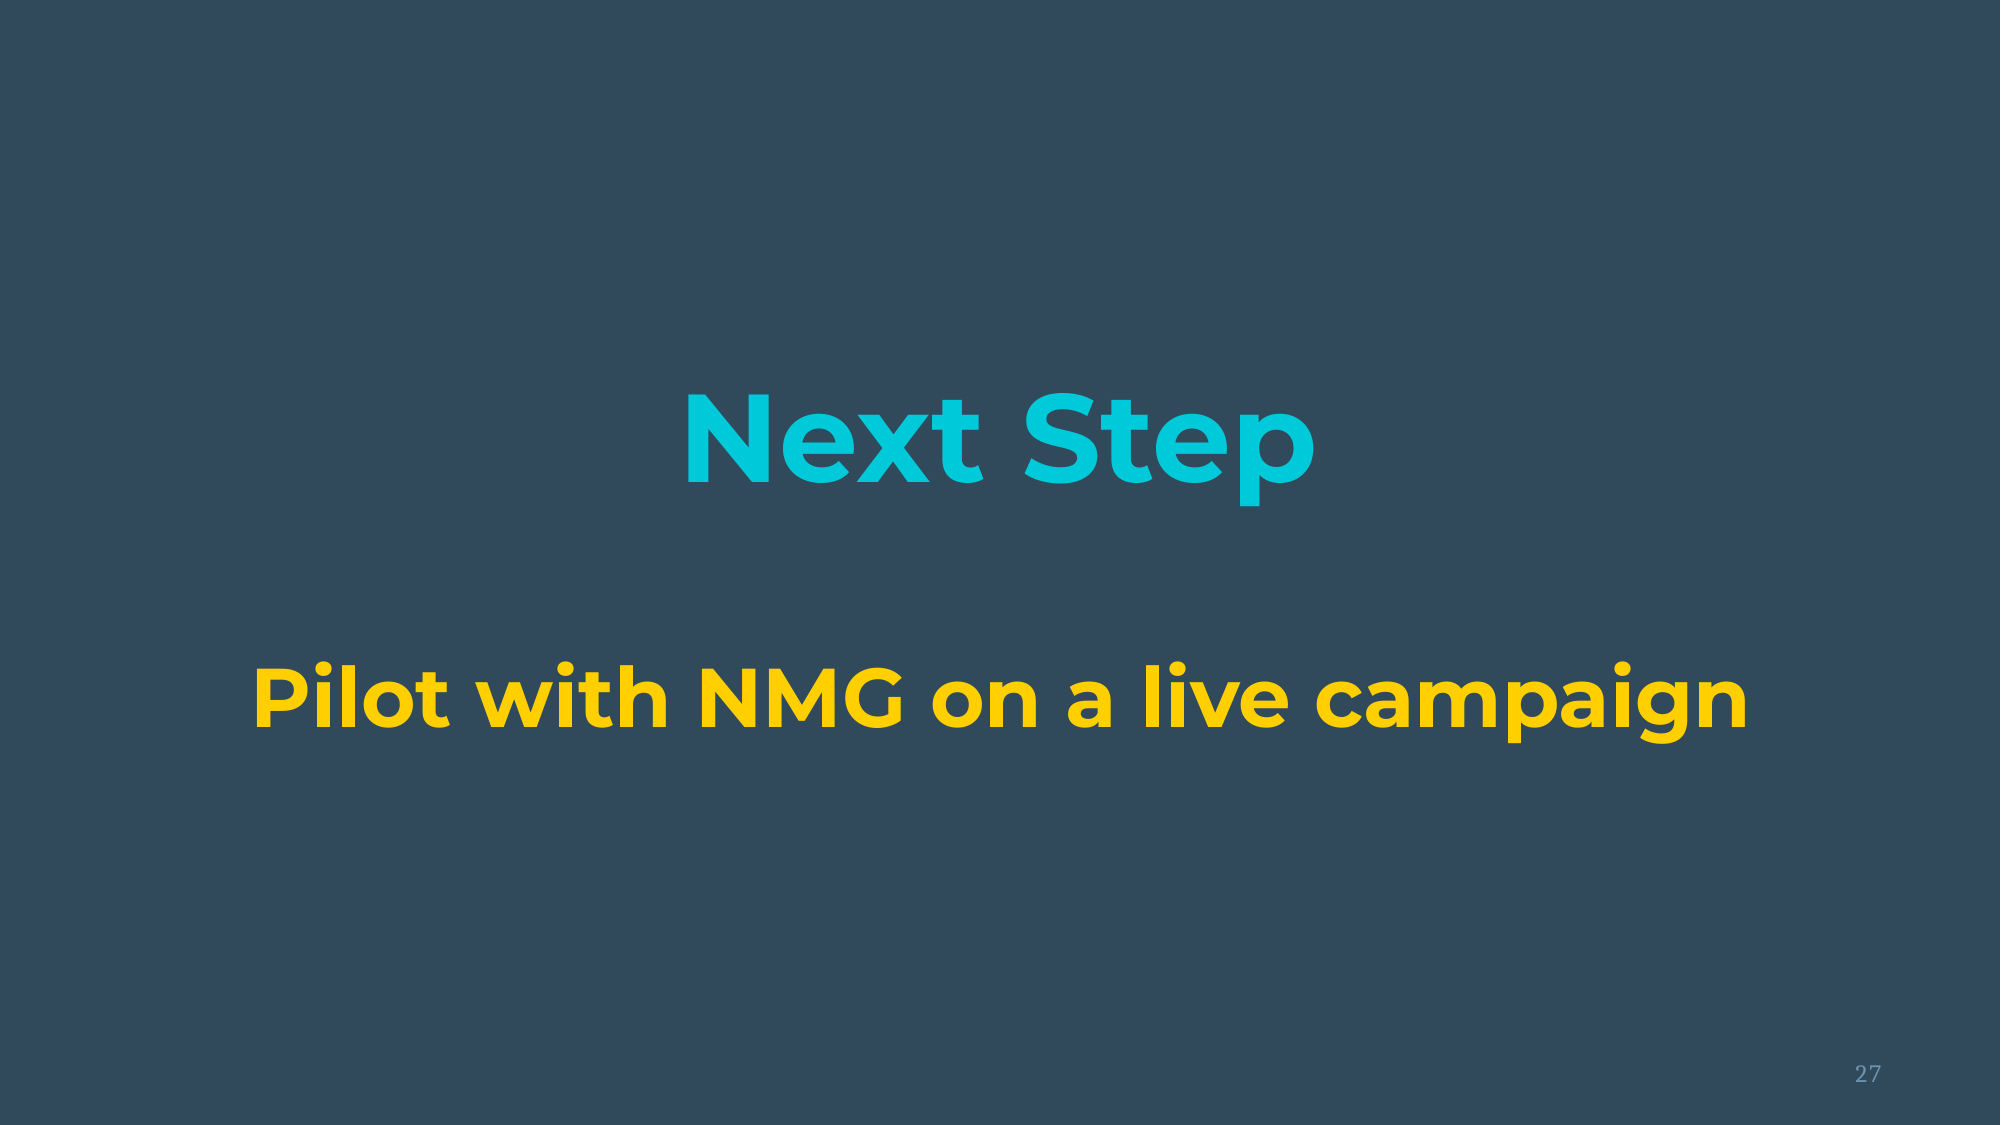

# Next Step
Pilot with NMG on a live campaign
27